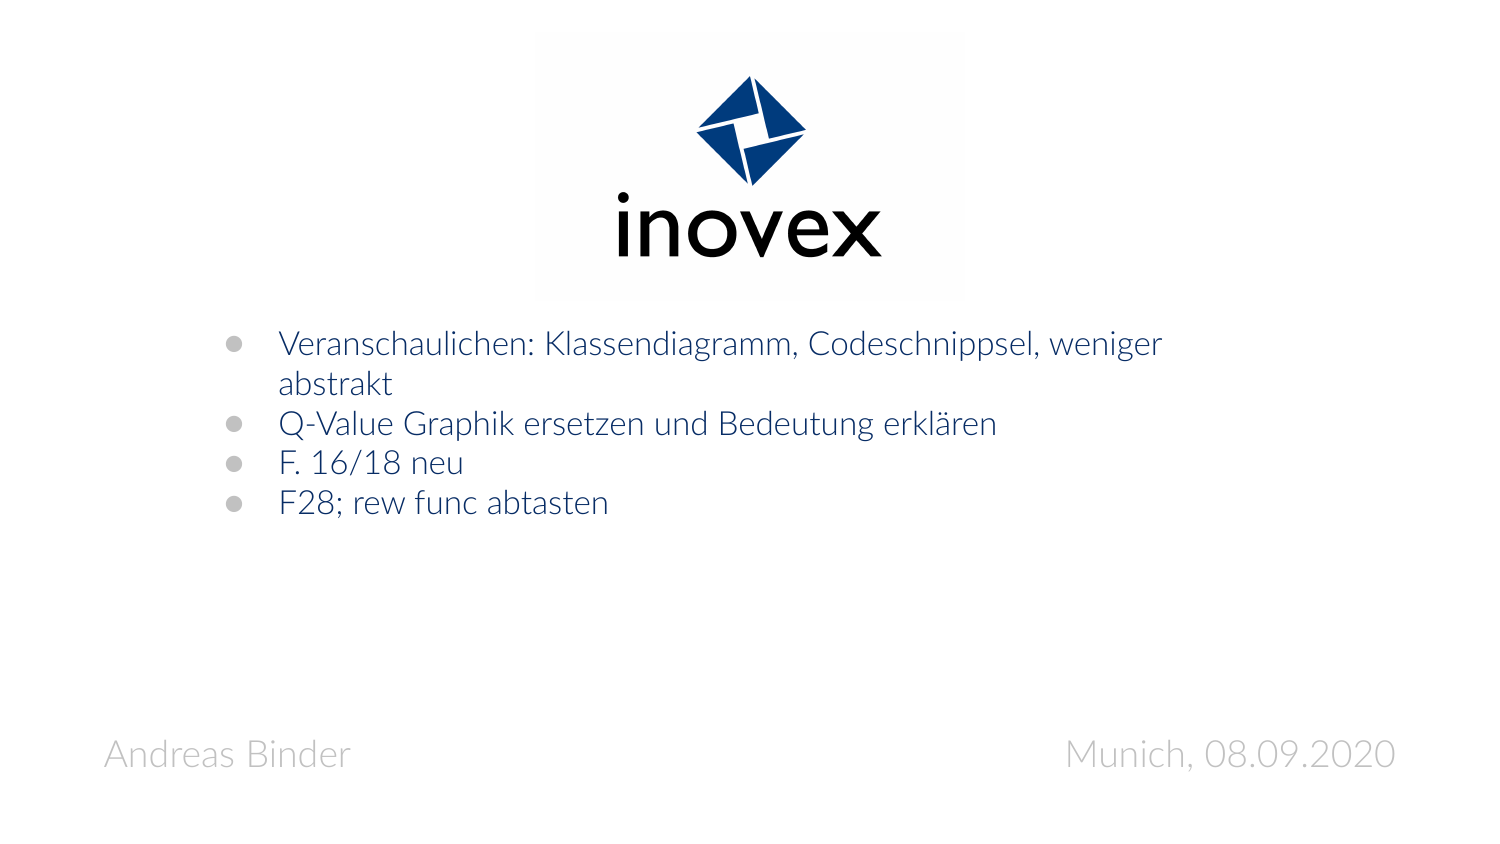

Veranschaulichen: Klassendiagramm, Codeschnippsel, weniger abstrakt
Q-Value Graphik ersetzen und Bedeutung erklären
F. 16/18 neu
F28; rew func abtasten

Andreas Binder
Munich, 08.09.2020